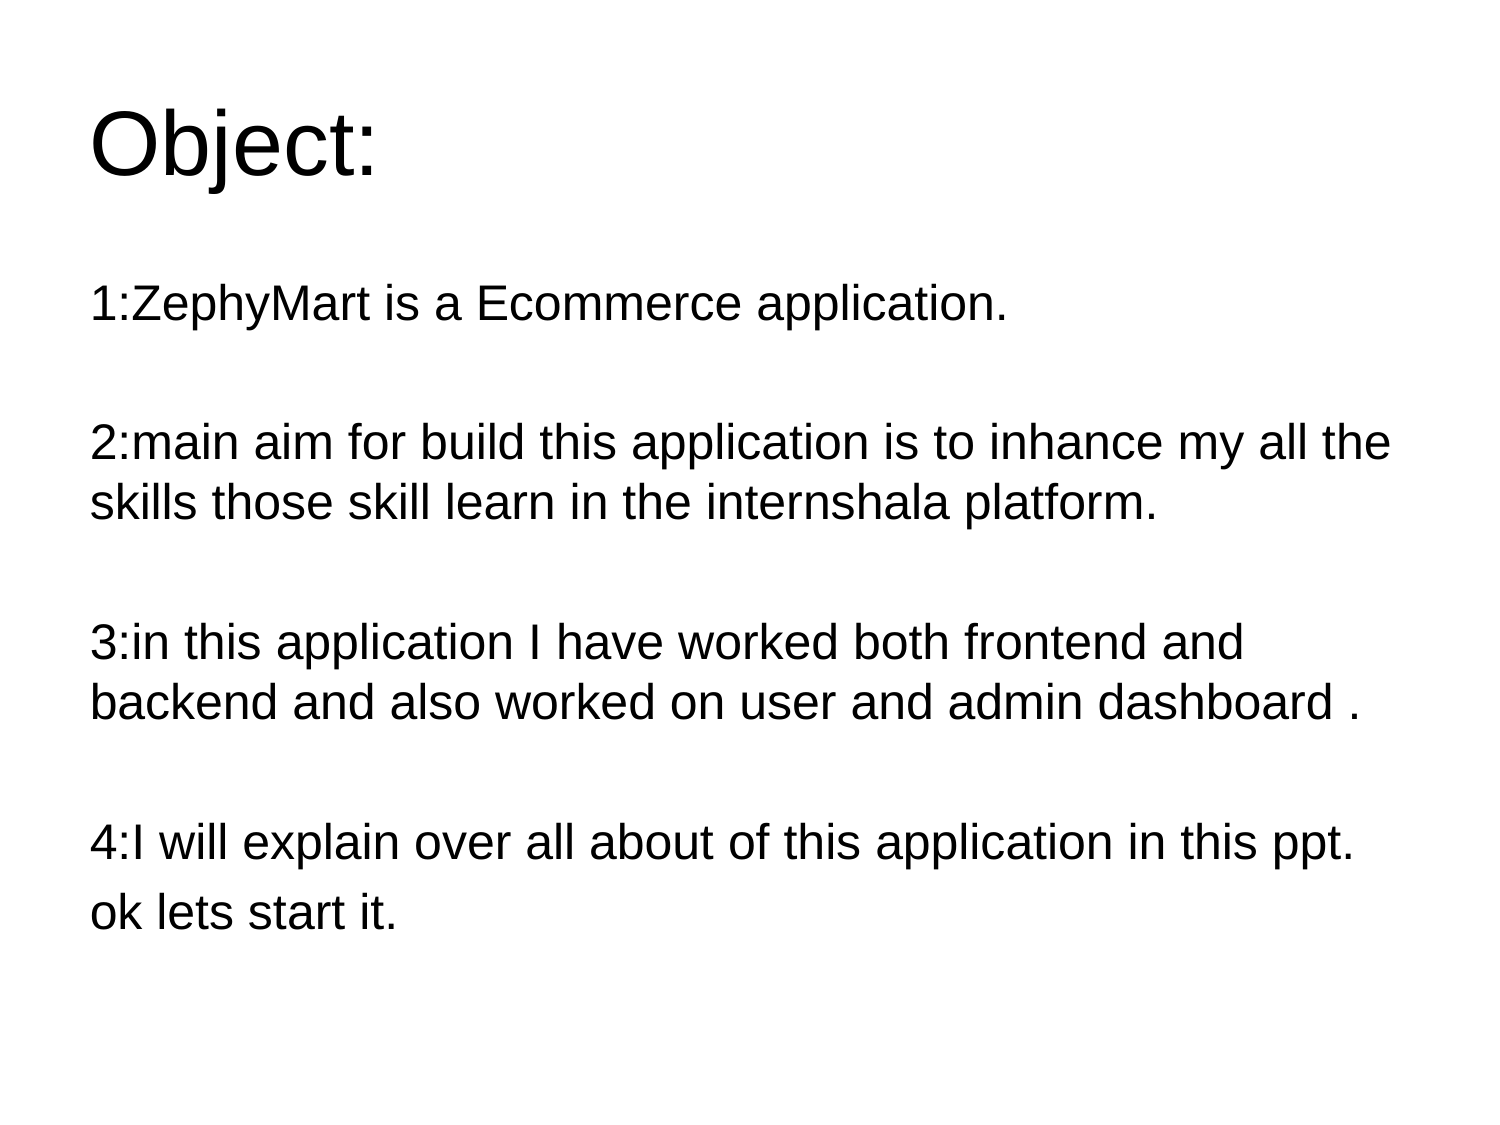

# Object:
1:ZephyMart is a Ecommerce application.

2:main aim for build this application is to inhance my all the skills those skill learn in the internshala platform.

3:in this application I have worked both frontend and backend and also worked on user and admin dashboard .

4:I will explain over all about of this application in this ppt.
ok lets start it.